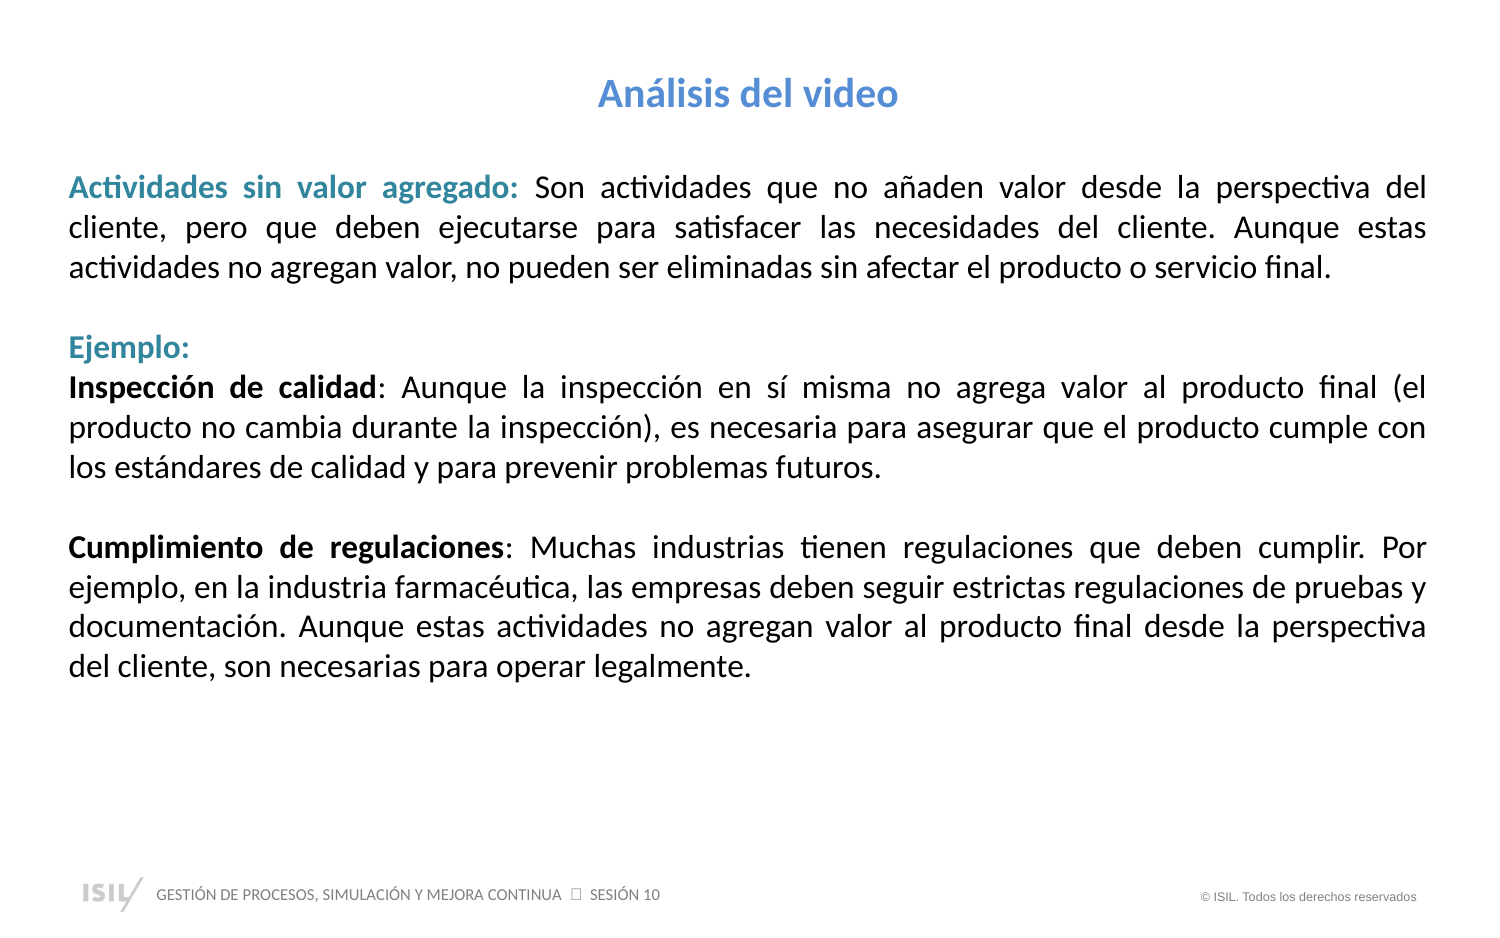

Análisis del video

Actividades sin valor agregado: Son actividades que no añaden valor desde la perspectiva del cliente, pero que deben ejecutarse para satisfacer las necesidades del cliente. Aunque estas actividades no agregan valor, no pueden ser eliminadas sin afectar el producto o servicio final.

Ejemplo:
Inspección de calidad: Aunque la inspección en sí misma no agrega valor al producto final (el producto no cambia durante la inspección), es necesaria para asegurar que el producto cumple con los estándares de calidad y para prevenir problemas futuros.

Cumplimiento de regulaciones: Muchas industrias tienen regulaciones que deben cumplir. Por ejemplo, en la industria farmacéutica, las empresas deben seguir estrictas regulaciones de pruebas y documentación. Aunque estas actividades no agregan valor al producto final desde la perspectiva del cliente, son necesarias para operar legalmente.